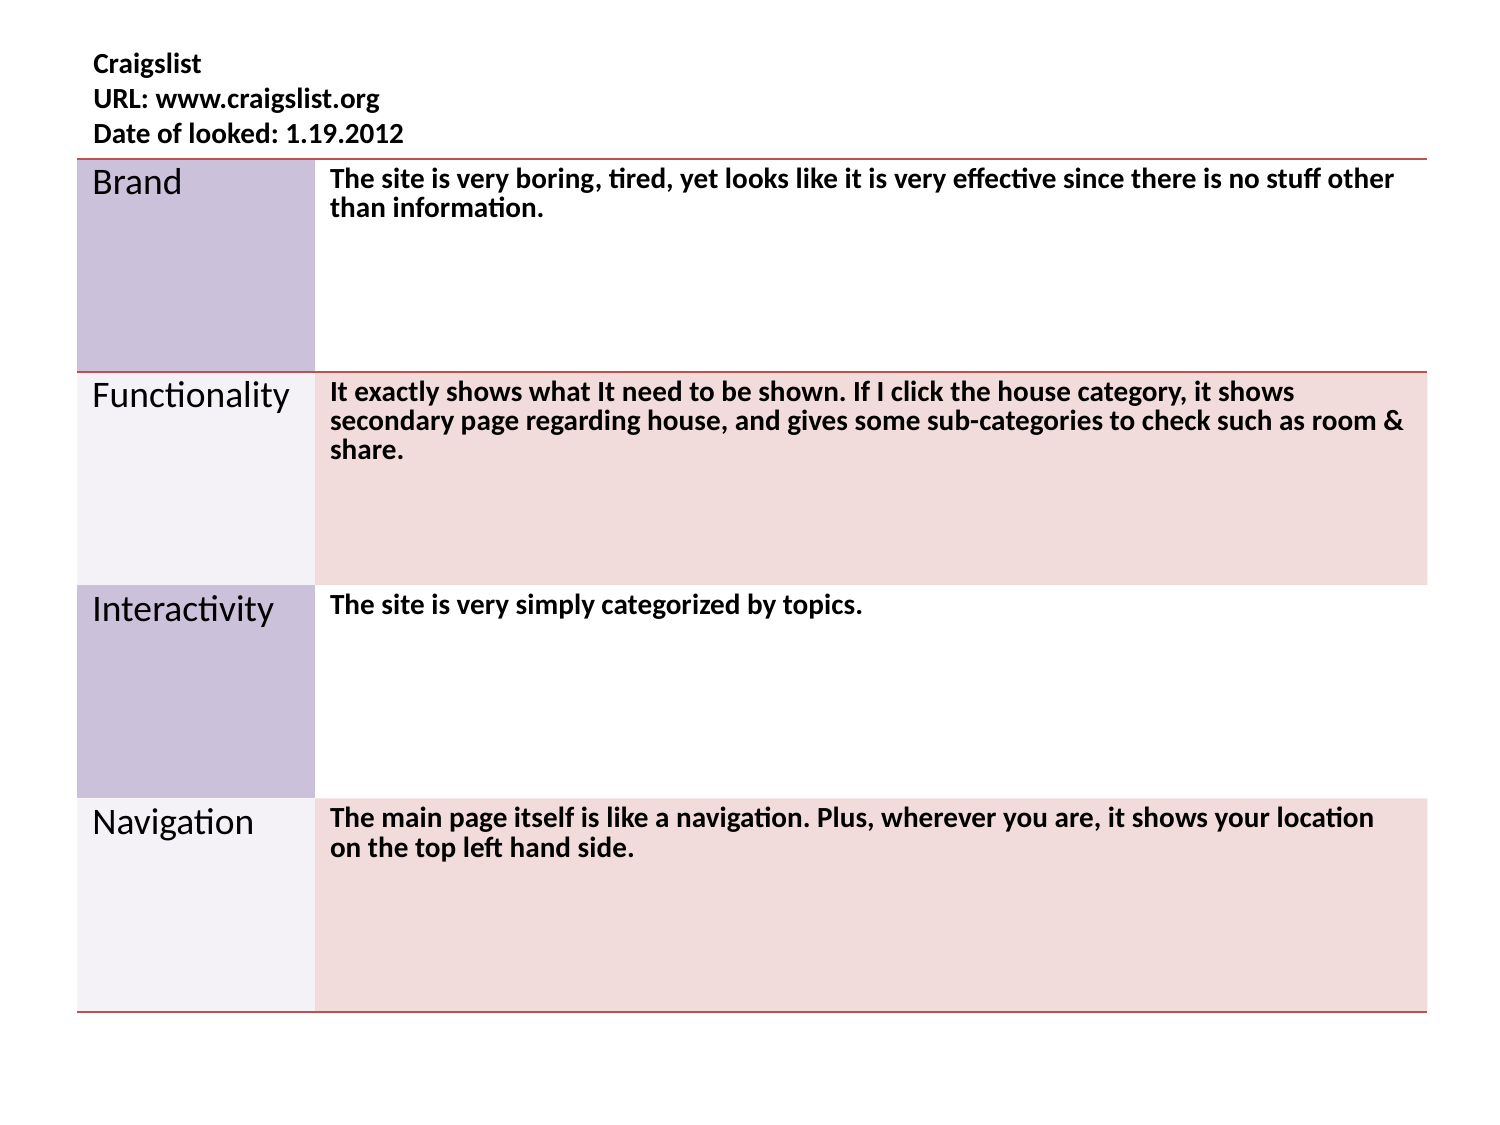

Craigslist
URL: www.craigslist.org
Date of looked: 1.19.2012
| Brand | The site is very boring, tired, yet looks like it is very effective since there is no stuff other than information. |
| --- | --- |
| Functionality | It exactly shows what It need to be shown. If I click the house category, it shows secondary page regarding house, and gives some sub-categories to check such as room & share. |
| Interactivity | The site is very simply categorized by topics. |
| Navigation | The main page itself is like a navigation. Plus, wherever you are, it shows your location on the top left hand side. |